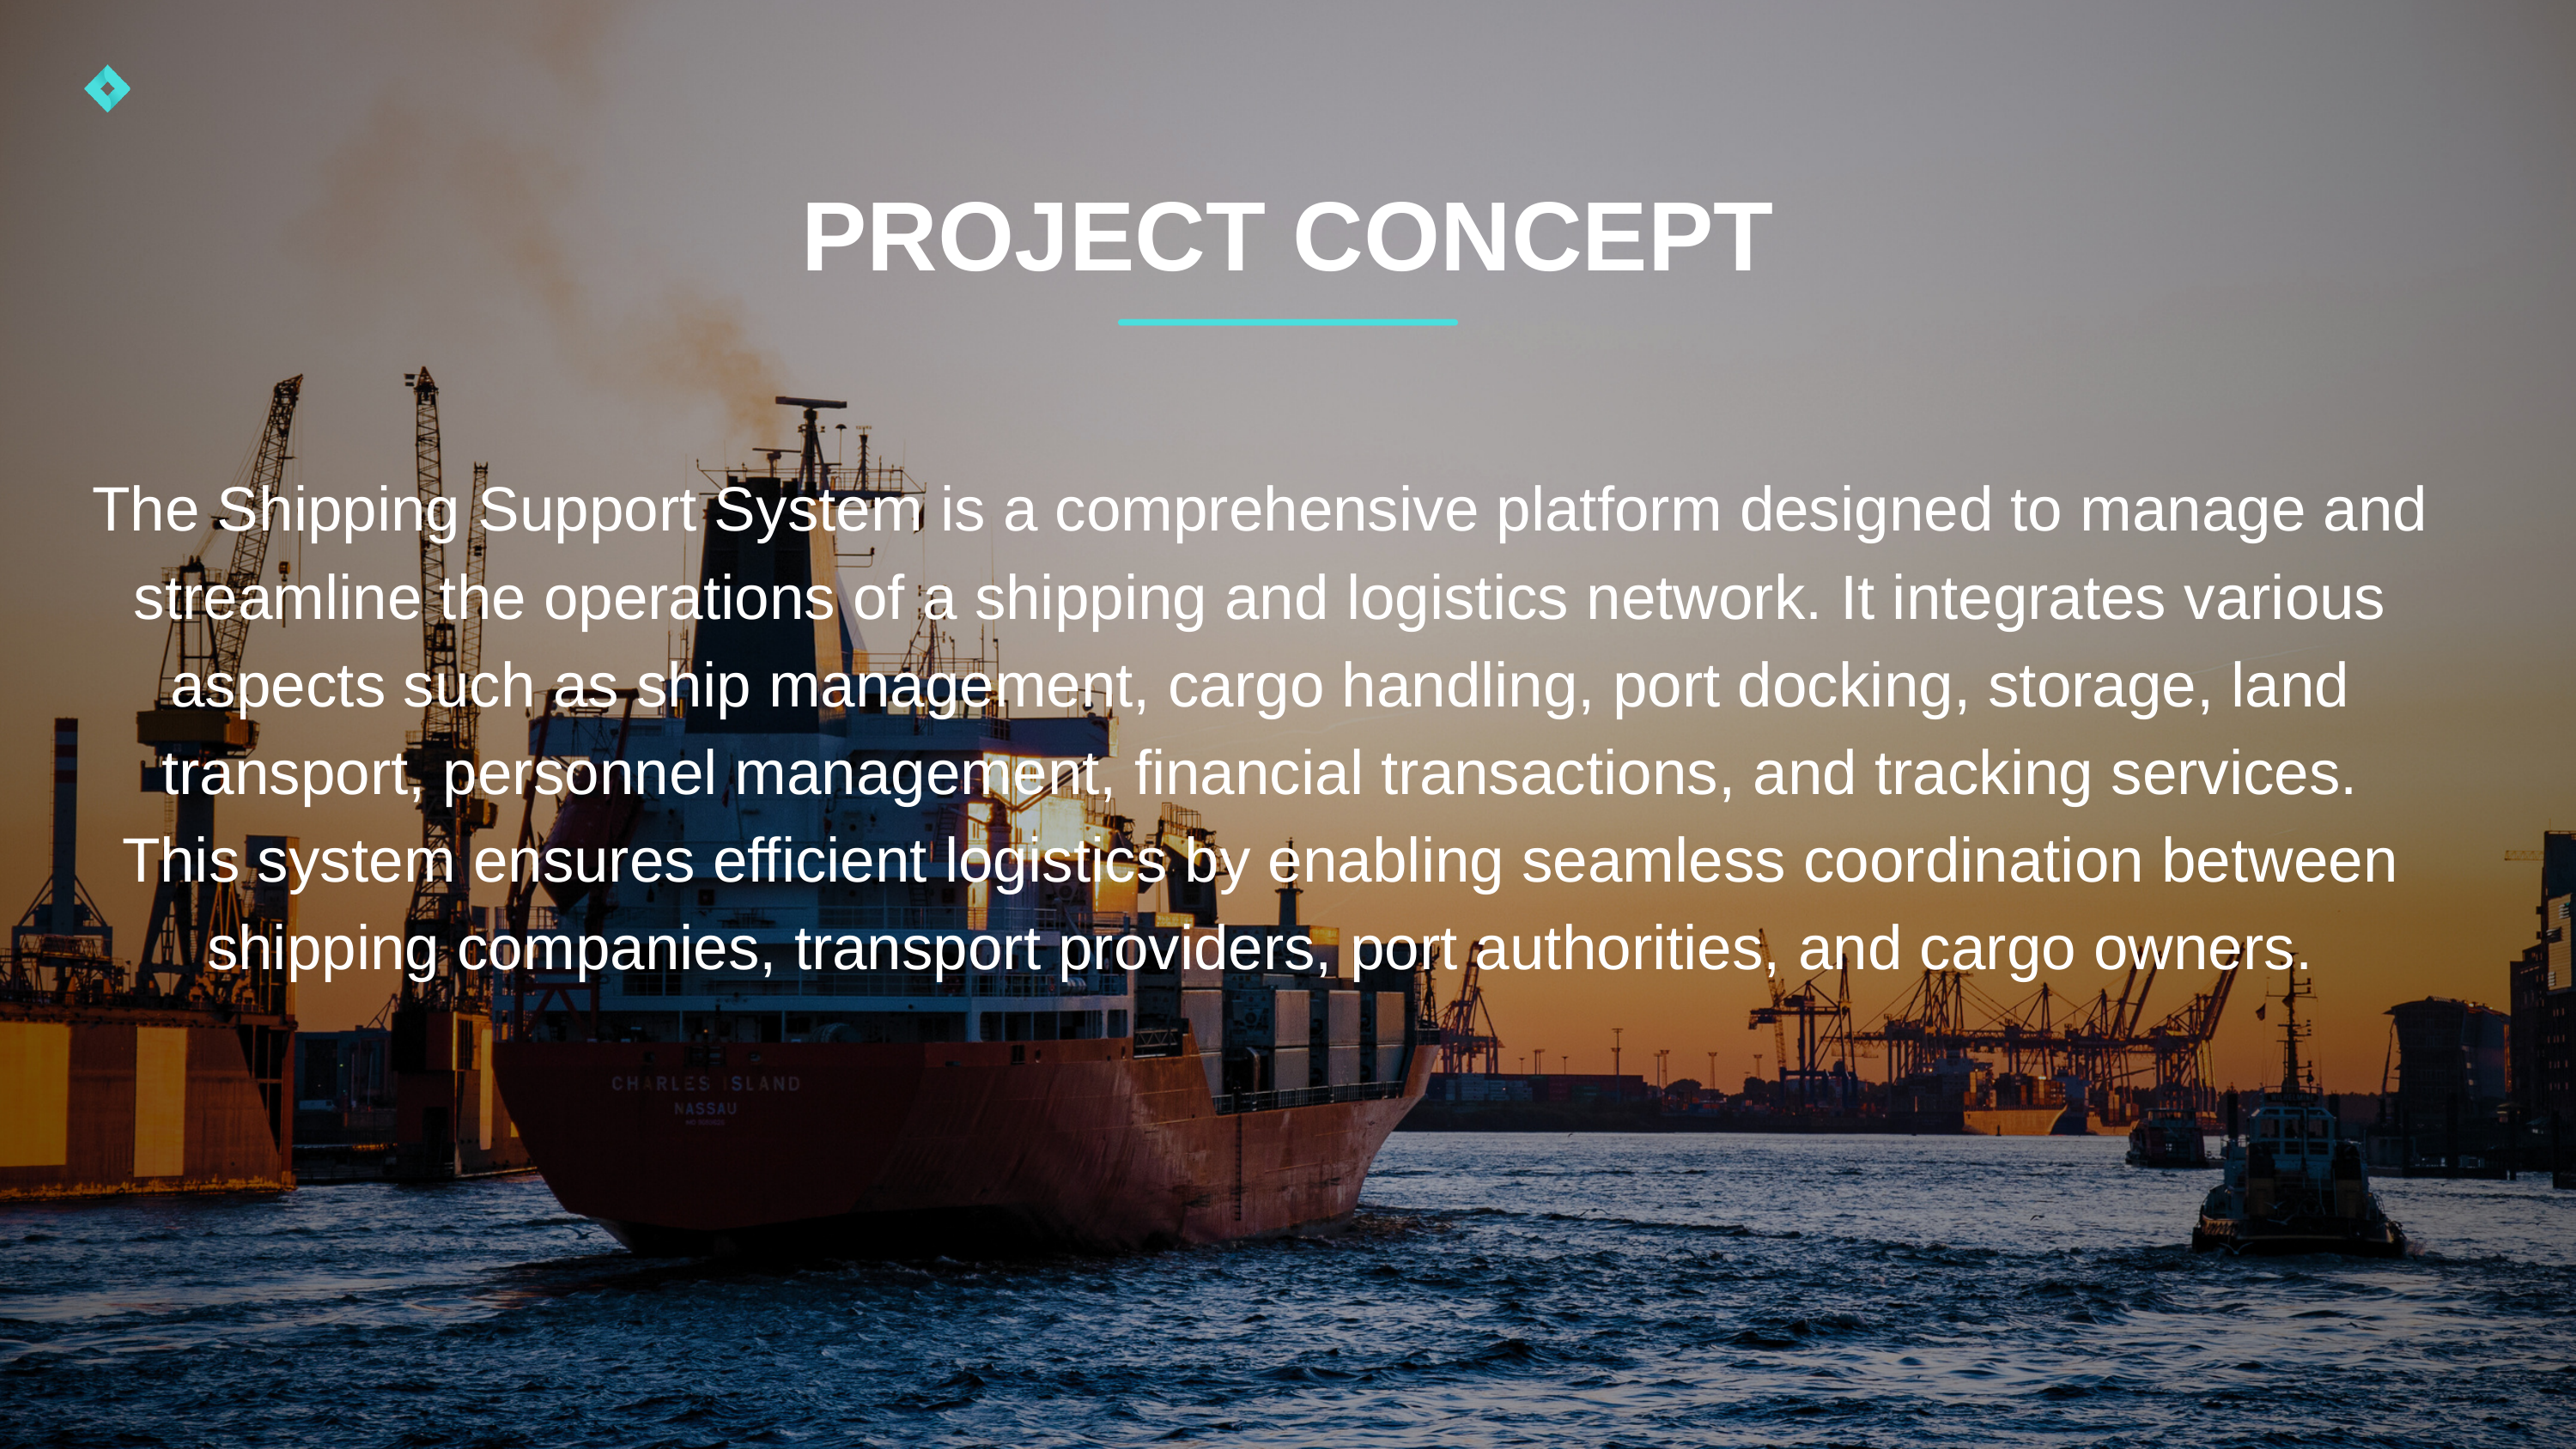

PROJECT CONCEPT

The Shipping Support System is a comprehensive platform designed to manage and streamline the operations of a shipping and logistics network. It integrates various aspects such as ship management, cargo handling, port docking, storage, land transport, personnel management, financial transactions, and tracking services.
This system ensures efficient logistics by enabling seamless coordination between shipping companies, transport providers, port authorities, and cargo owners.